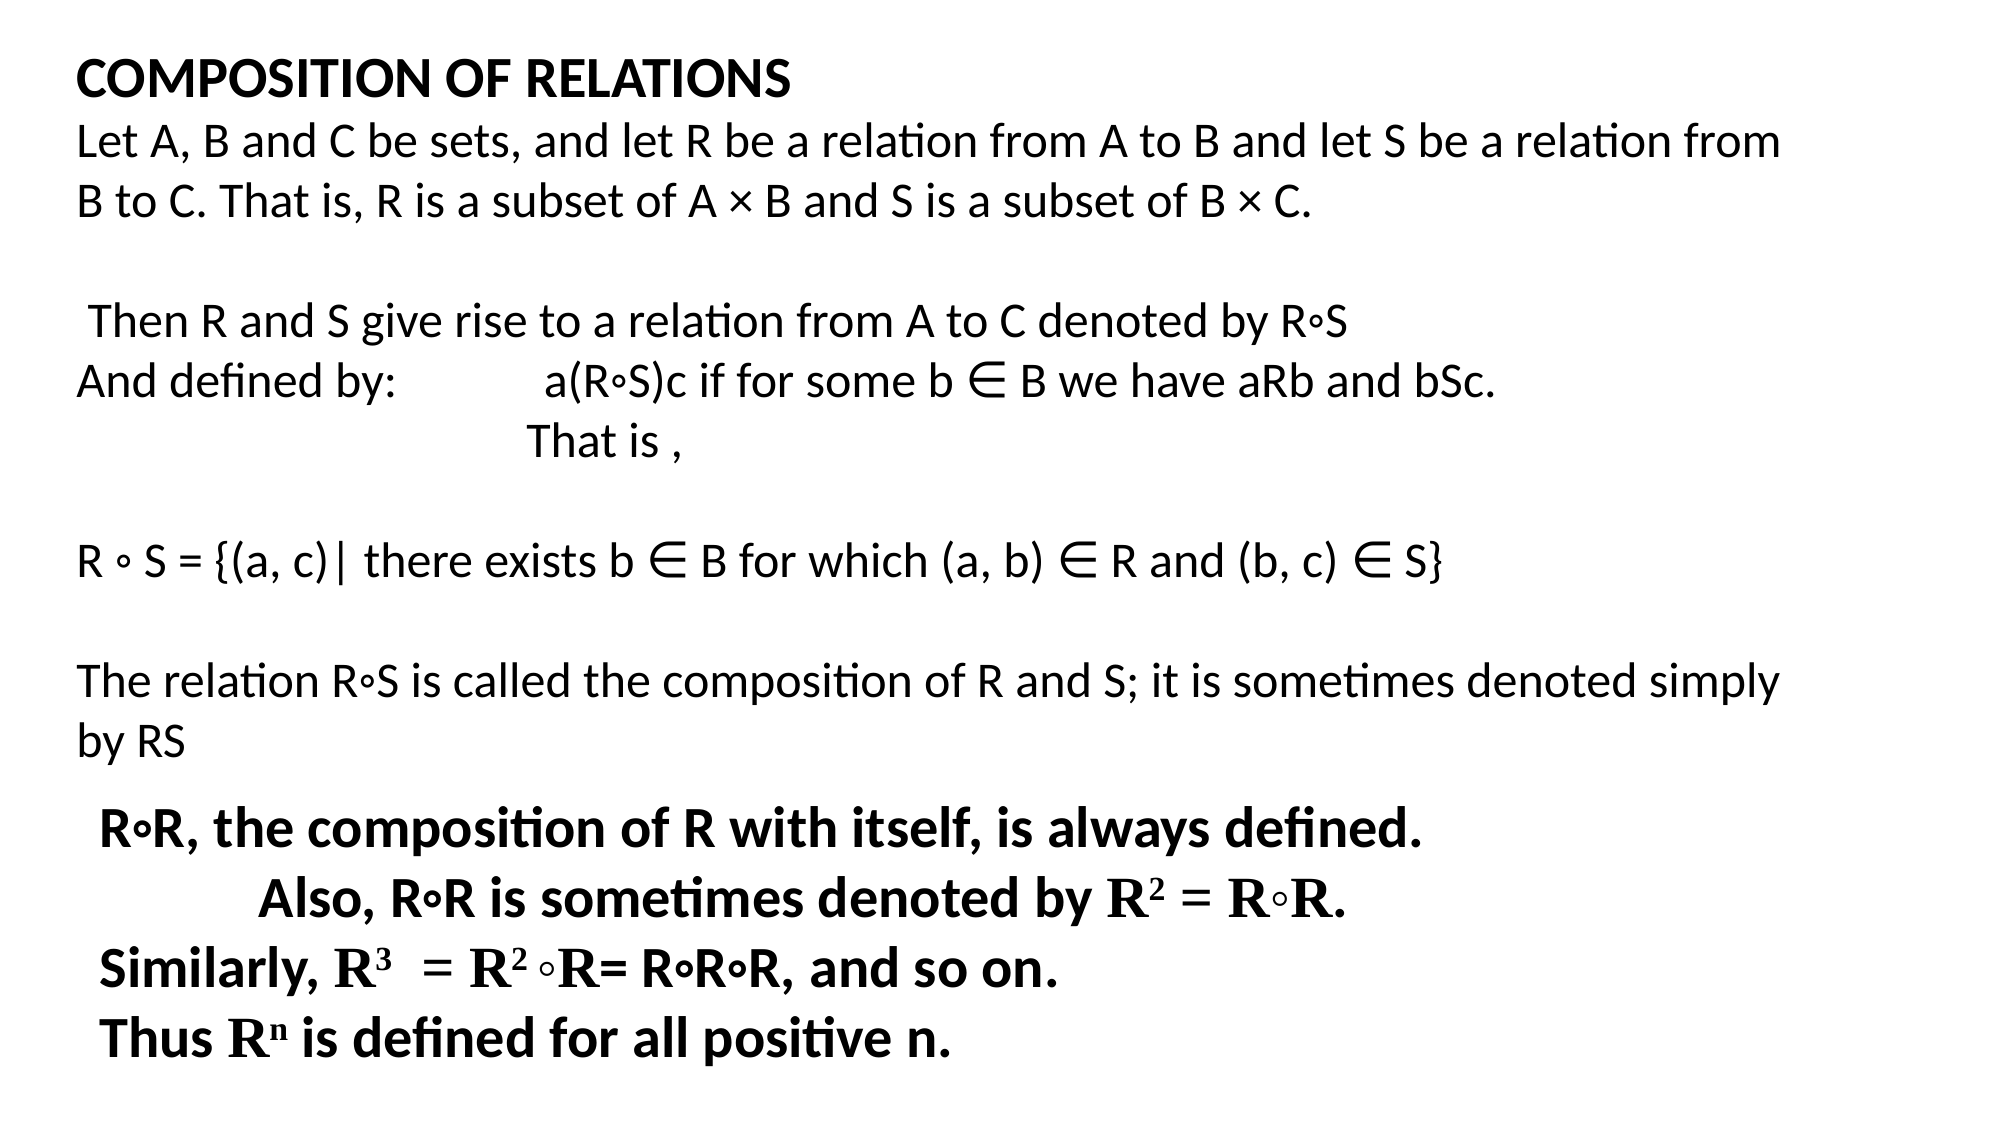

COMPOSITION OF RELATIONS
Let A, B and C be sets, and let R be a relation from A to B and let S be a relation from B to C. That is, R is a subset of A × B and S is a subset of B × C.

 Then R and S give rise to a relation from A to C denoted by R◦S
And defined by:             a(R◦S)c if for some b ∈ B we have aRb and bSc.
                                        That is ,

R ◦ S = {(a, c)| there exists b ∈ B for which (a, b) ∈ R and (b, c) ∈ S}

The relation R◦S is called the composition of R and S; it is sometimes denoted simply by RS
R◦R, the composition of R with itself, is always defined.
            Also, R◦R is sometimes denoted by R2 = R◦R.
Similarly, R3  = R2 ◦R= R◦R◦R, and so on.
Thus Rn is defined for all positive n.